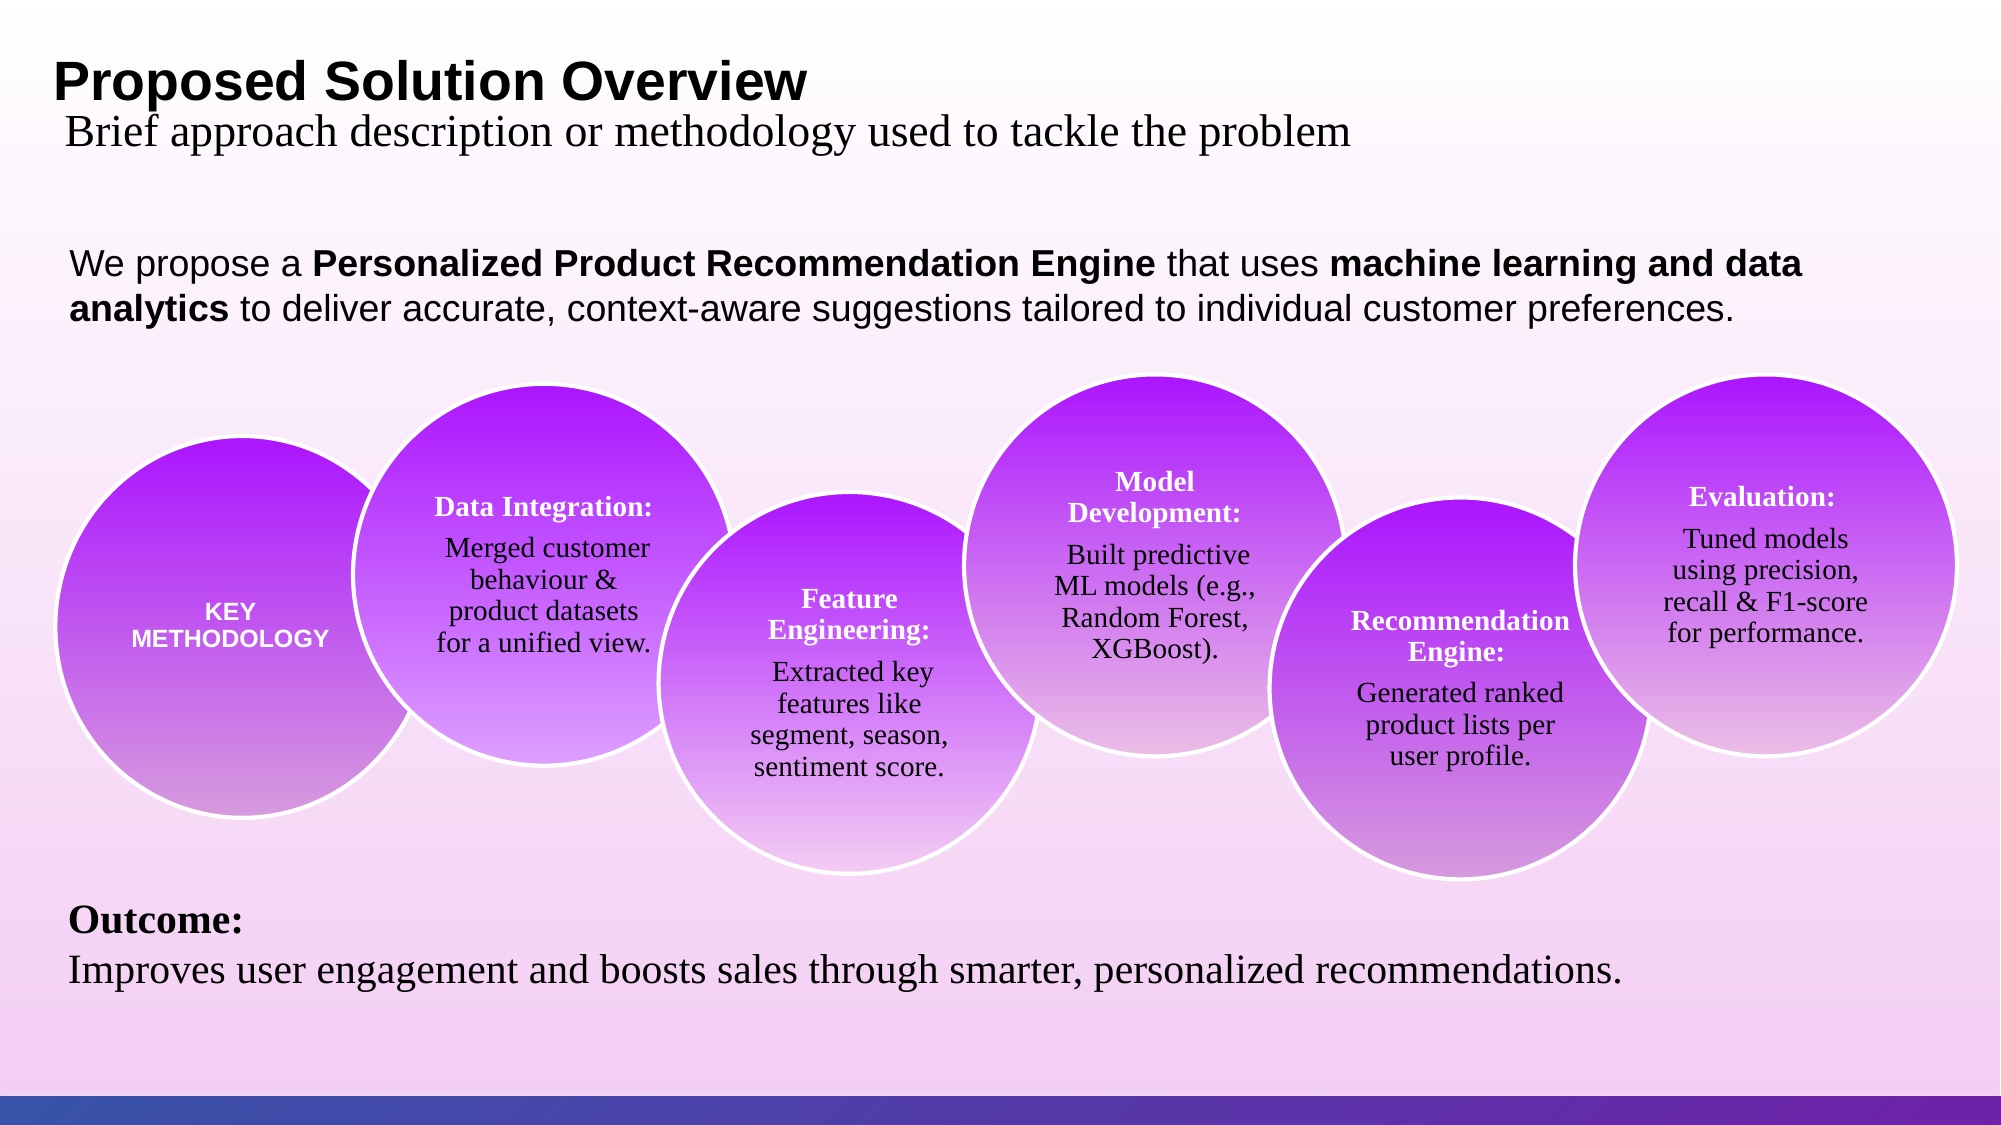

Proposed Solution Overview
 Brief approach description or methodology used to tackle the problem
We propose a Personalized Product Recommendation Engine that uses machine learning and data analytics to deliver accurate, context-aware suggestions tailored to individual customer preferences.
KEY METHODOLOGY
Data Integration:
 Merged customer behaviour & product datasets for a unified view.
Feature Engineering:
 Extracted key features like segment, season, sentiment score.
Model Development:
 Built predictive ML models (e.g., Random Forest, XGBoost).
Recommendation Engine:
Generated ranked product lists per user profile.
Evaluation:
Tuned models using precision, recall & F1-score for performance.
Outcome:
Improves user engagement and boosts sales through smarter, personalized recommendations.